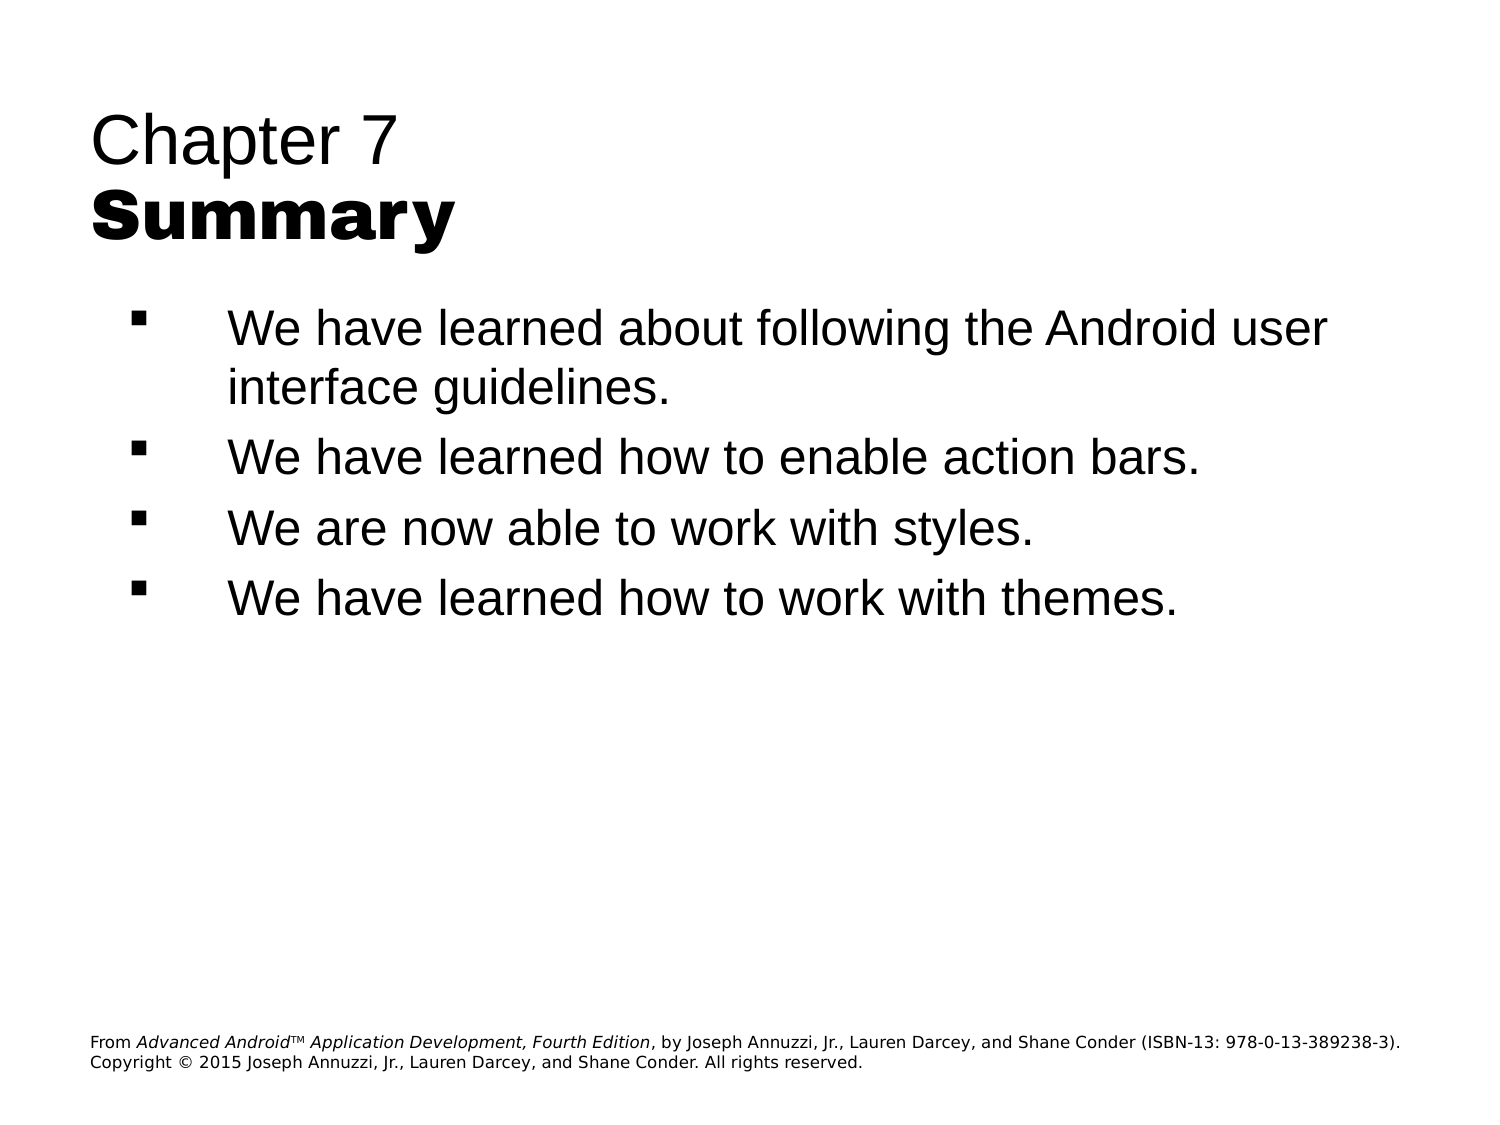

# Chapter 7 Summary
We have learned about following the Android user interface guidelines.
We have learned how to enable action bars.
We are now able to work with styles.
We have learned how to work with themes.
From Advanced AndroidTM Application Development, Fourth Edition, by Joseph Annuzzi, Jr., Lauren Darcey, and Shane Conder (ISBN-13: 978-0-13-389238-3). Copyright © 2015 Joseph Annuzzi, Jr., Lauren Darcey, and Shane Conder. All rights reserved.